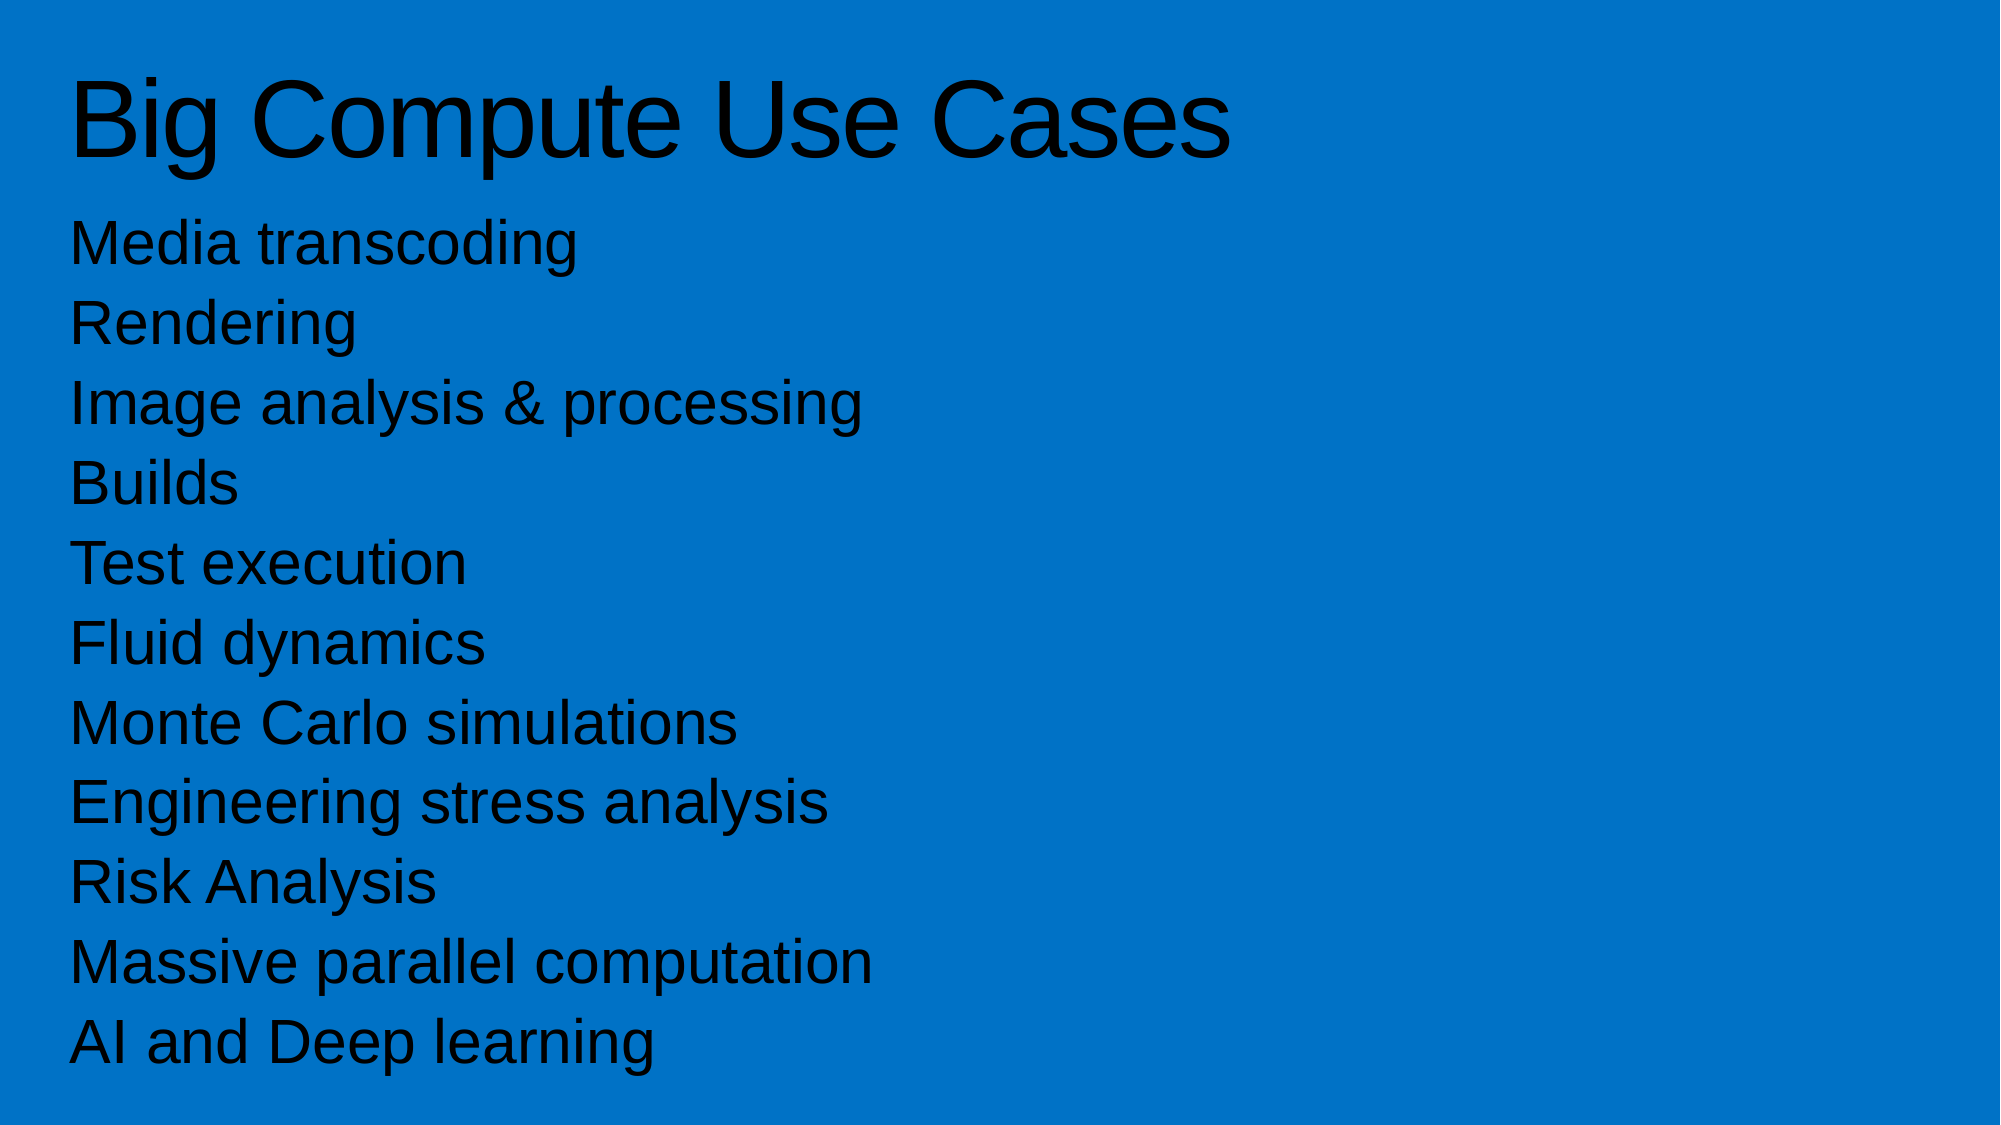

# Big Compute Use Cases
Media transcoding
Rendering
Image analysis & processing
Builds
Test execution
Fluid dynamics
Monte Carlo simulations
Engineering stress analysis
Risk Analysis
Massive parallel computation
AI and Deep learning